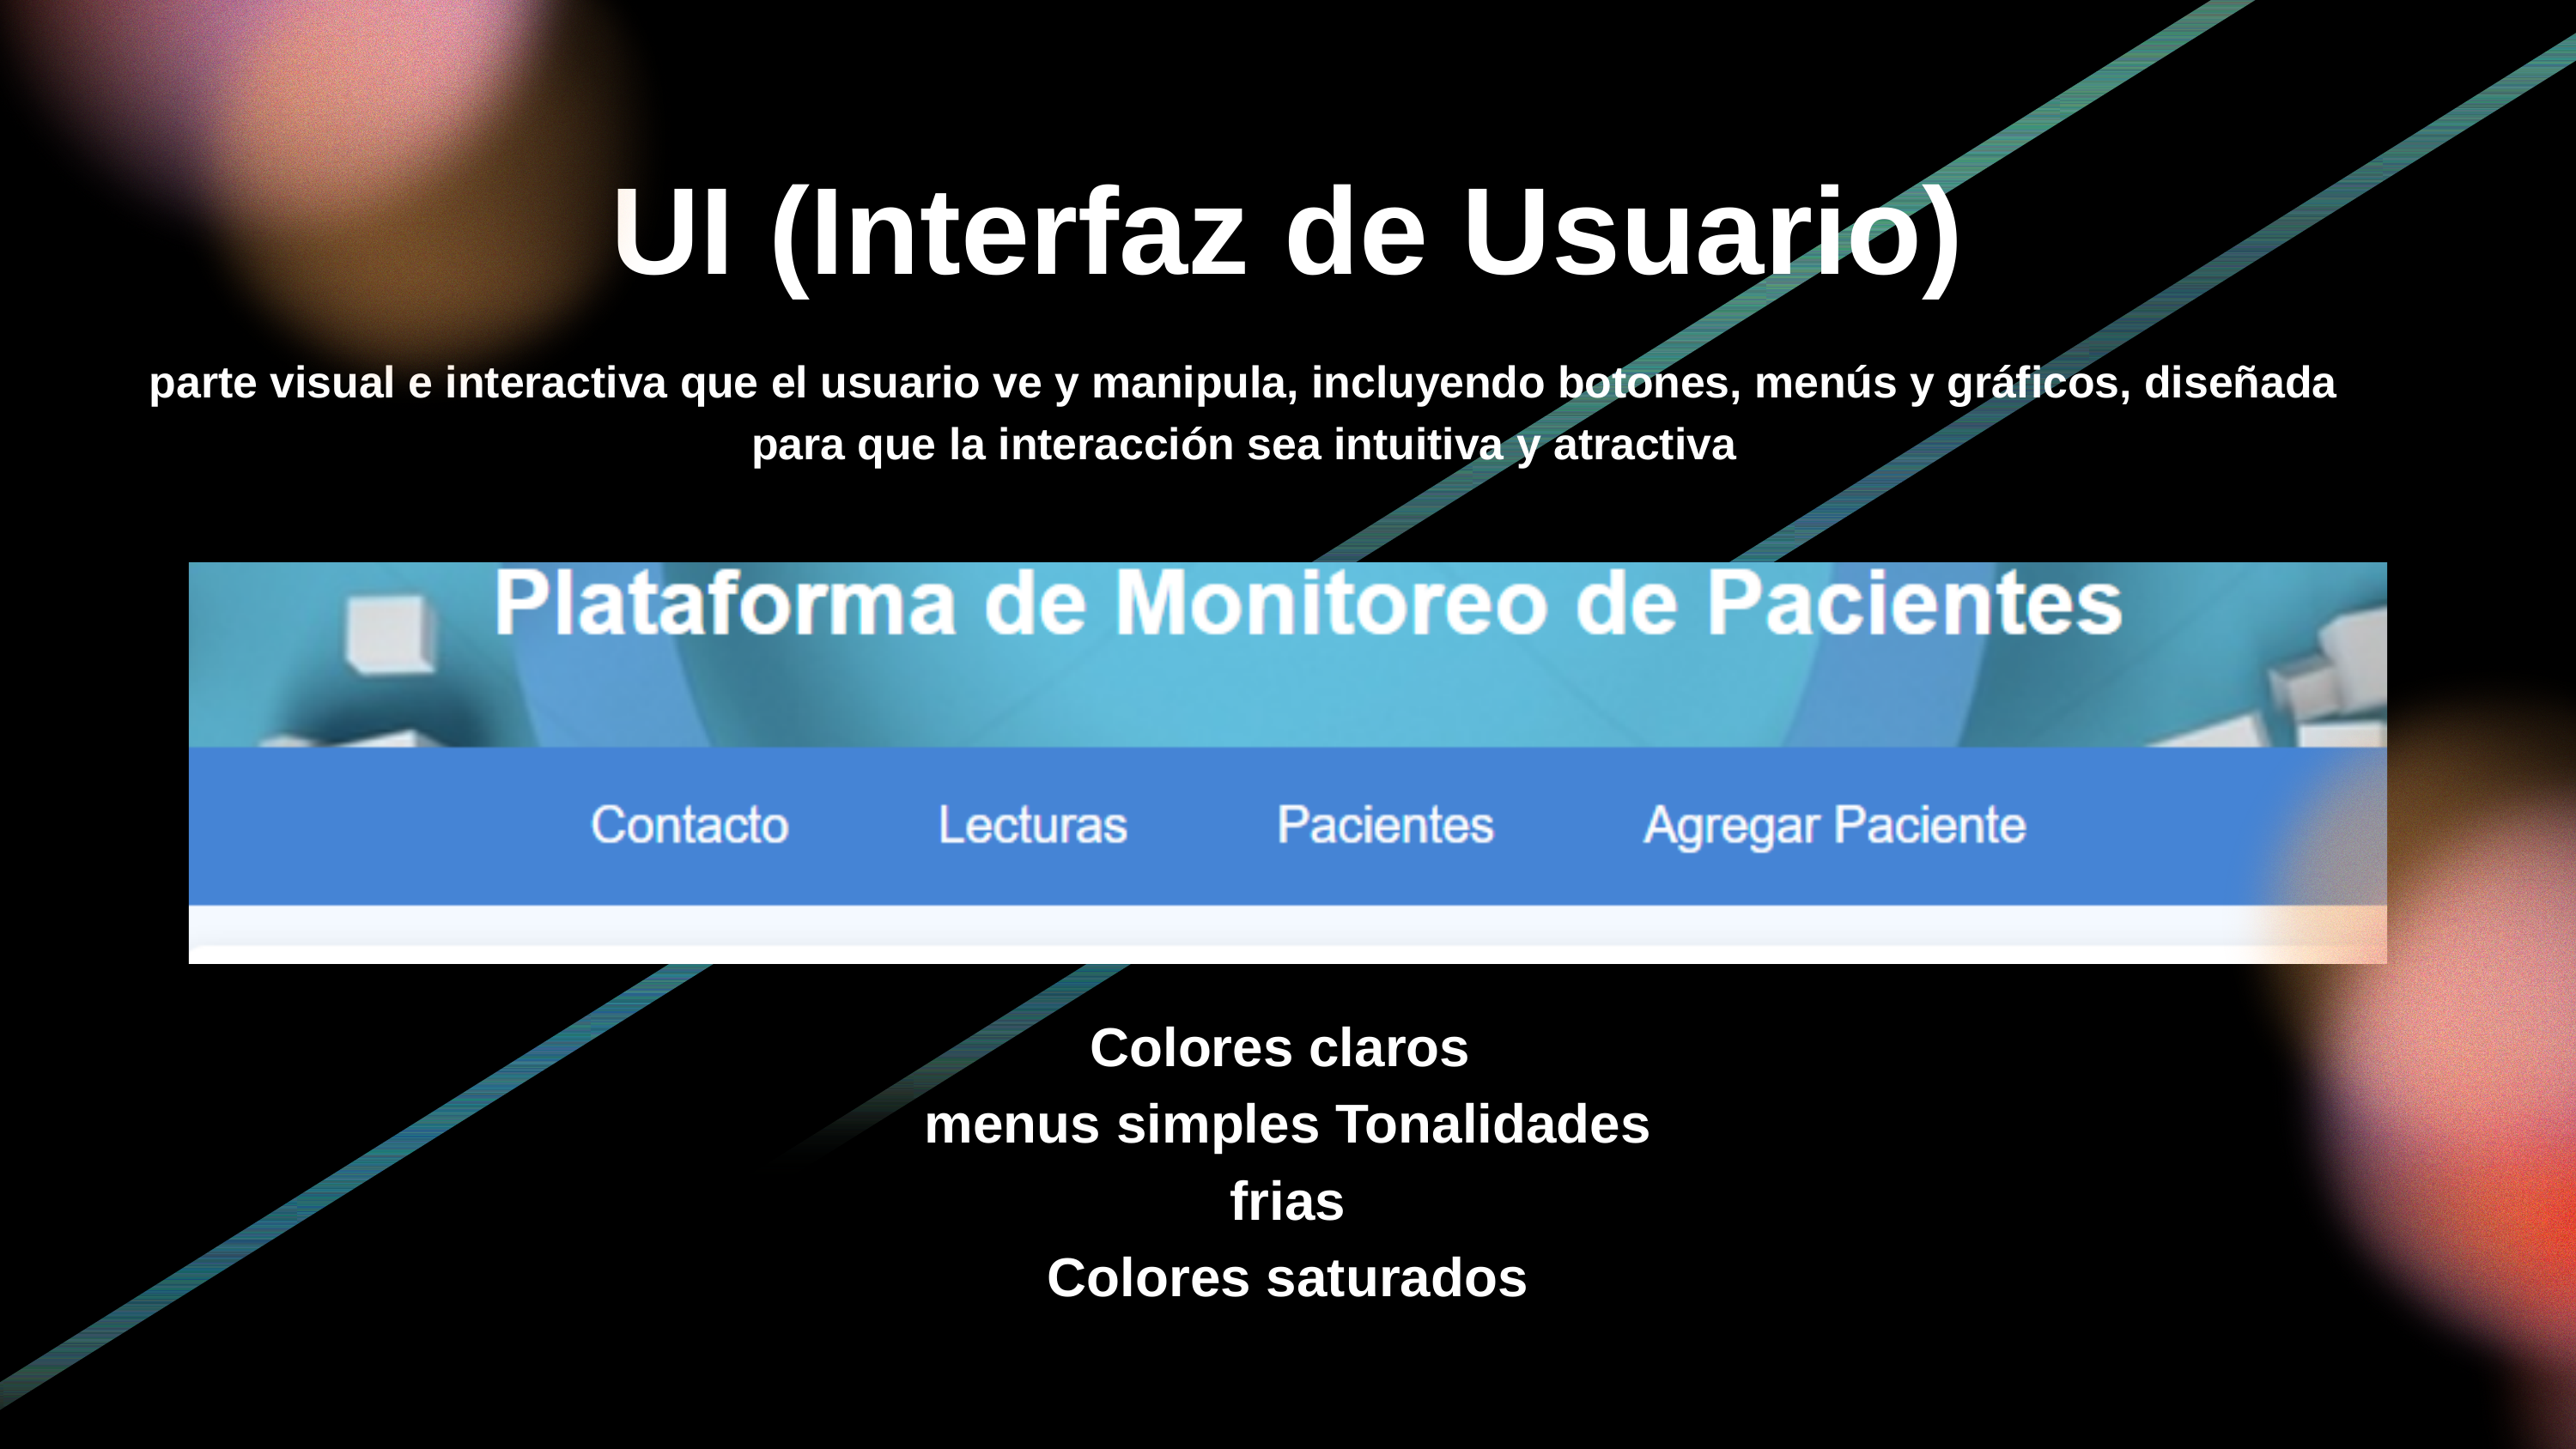

UI (Interfaz de Usuario)
parte visual e interactiva que el usuario ve y manipula, incluyendo botones, menús y gráficos, diseñada para que la interacción sea intuitiva y atractiva

Colores claros
menus simples Tonalidades frias
Colores saturados